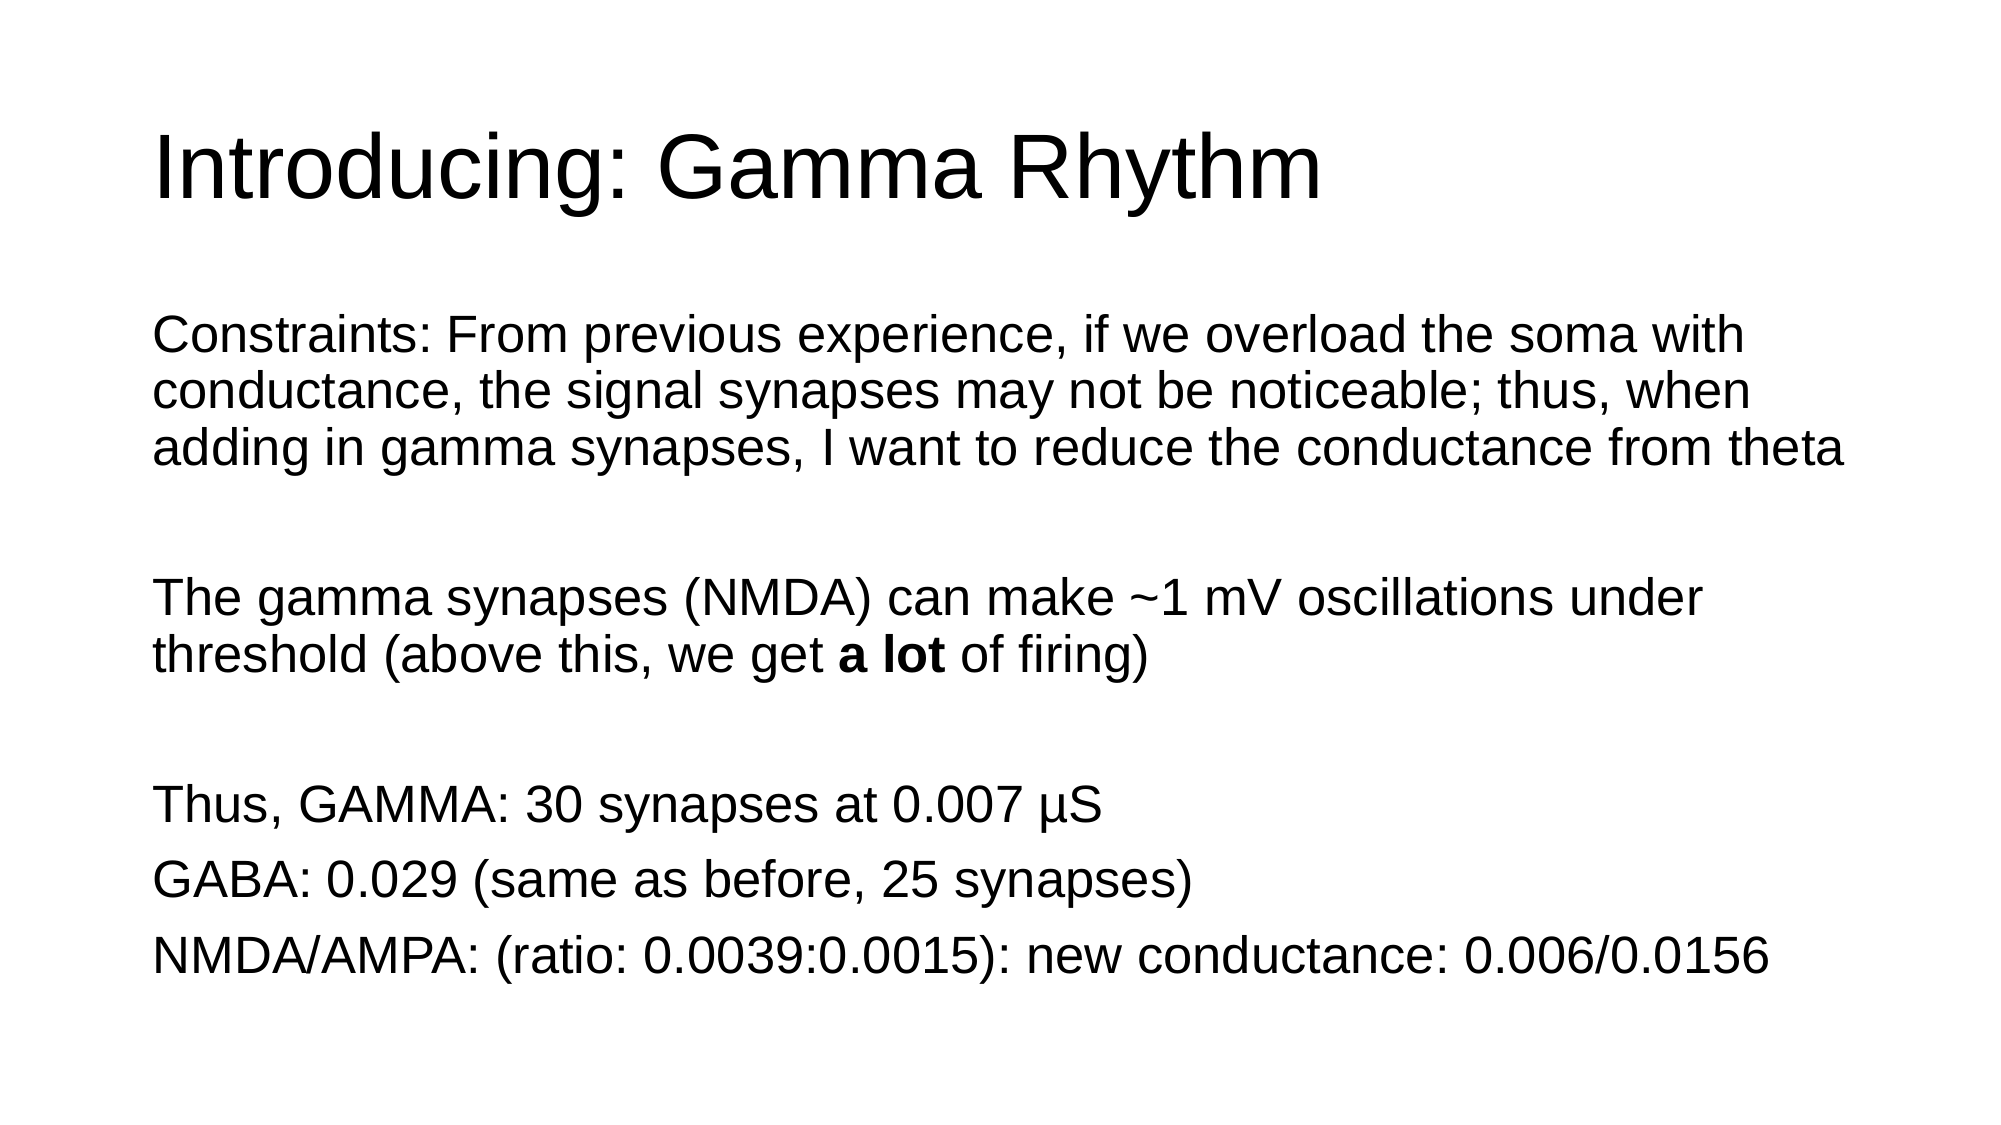

# Introducing: Gamma Rhythm
Constraints: From previous experience, if we overload the soma with conductance, the signal synapses may not be noticeable; thus, when adding in gamma synapses, I want to reduce the conductance from theta

The gamma synapses (NMDA) can make ~1 mV oscillations under threshold (above this, we get a lot of firing)

Thus, GAMMA: 30 synapses at 0.007 µS
GABA: 0.029 (same as before, 25 synapses)
NMDA/AMPA: (ratio: 0.0039:0.0015): new conductance: 0.006/0.0156